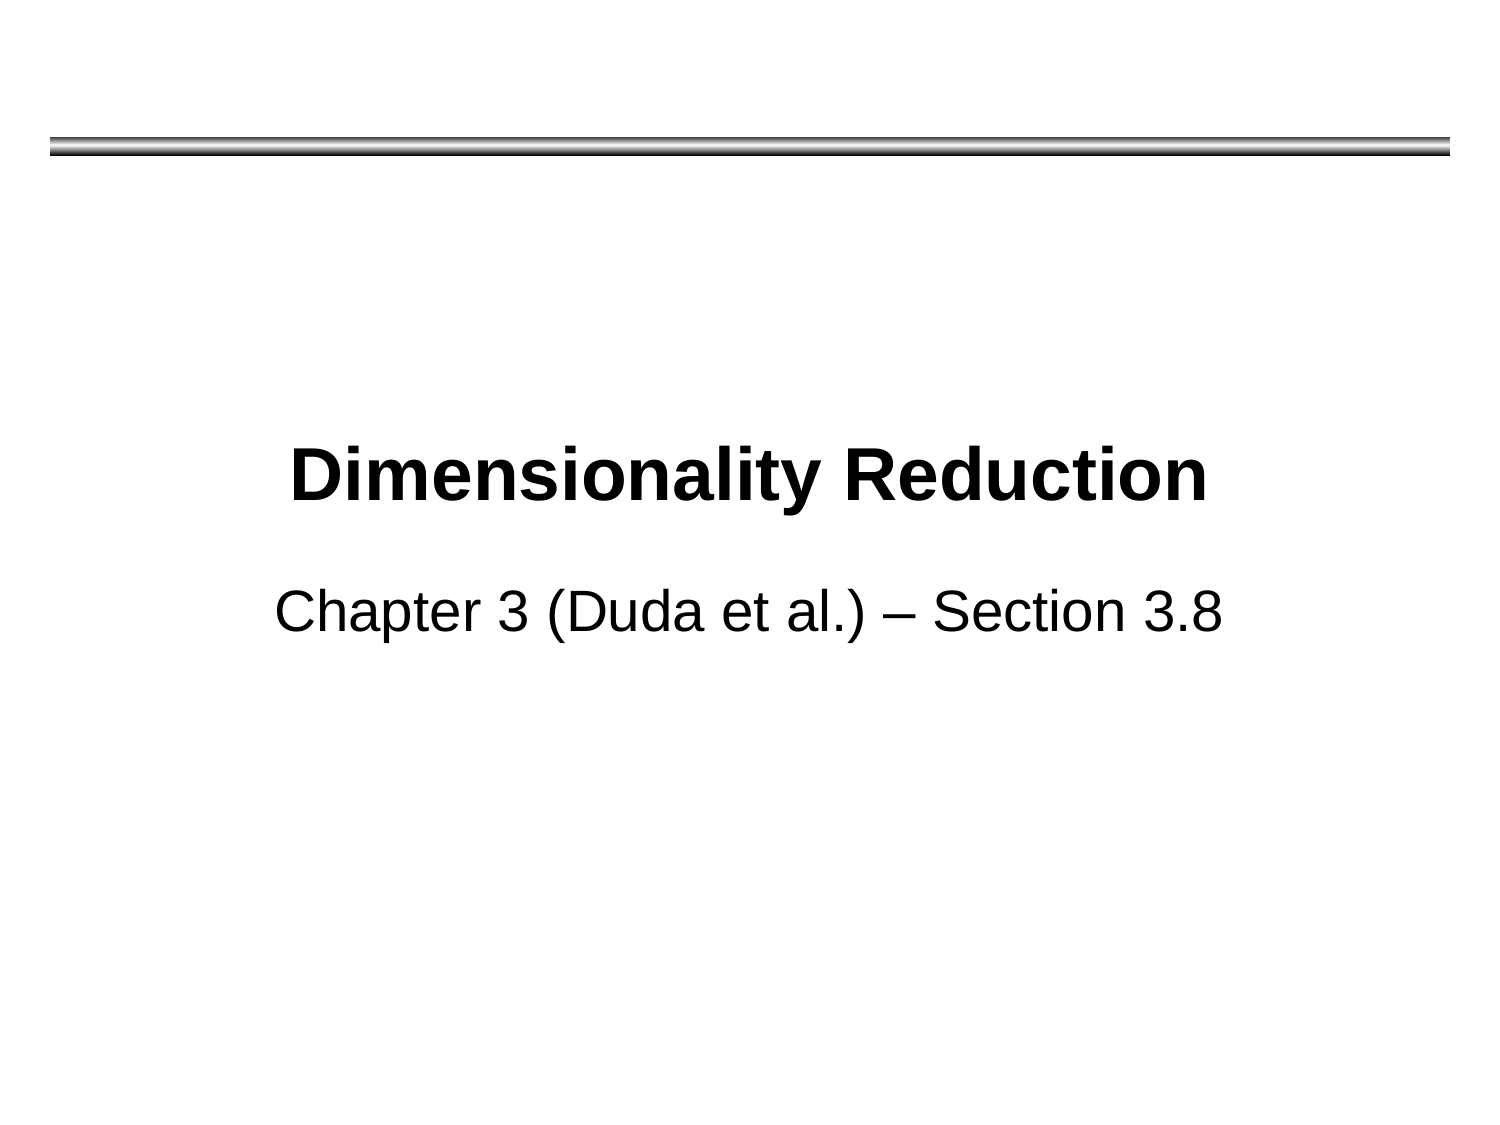

# Dimensionality Reduction Chapter 3 (Duda et al.) – Section 3.8